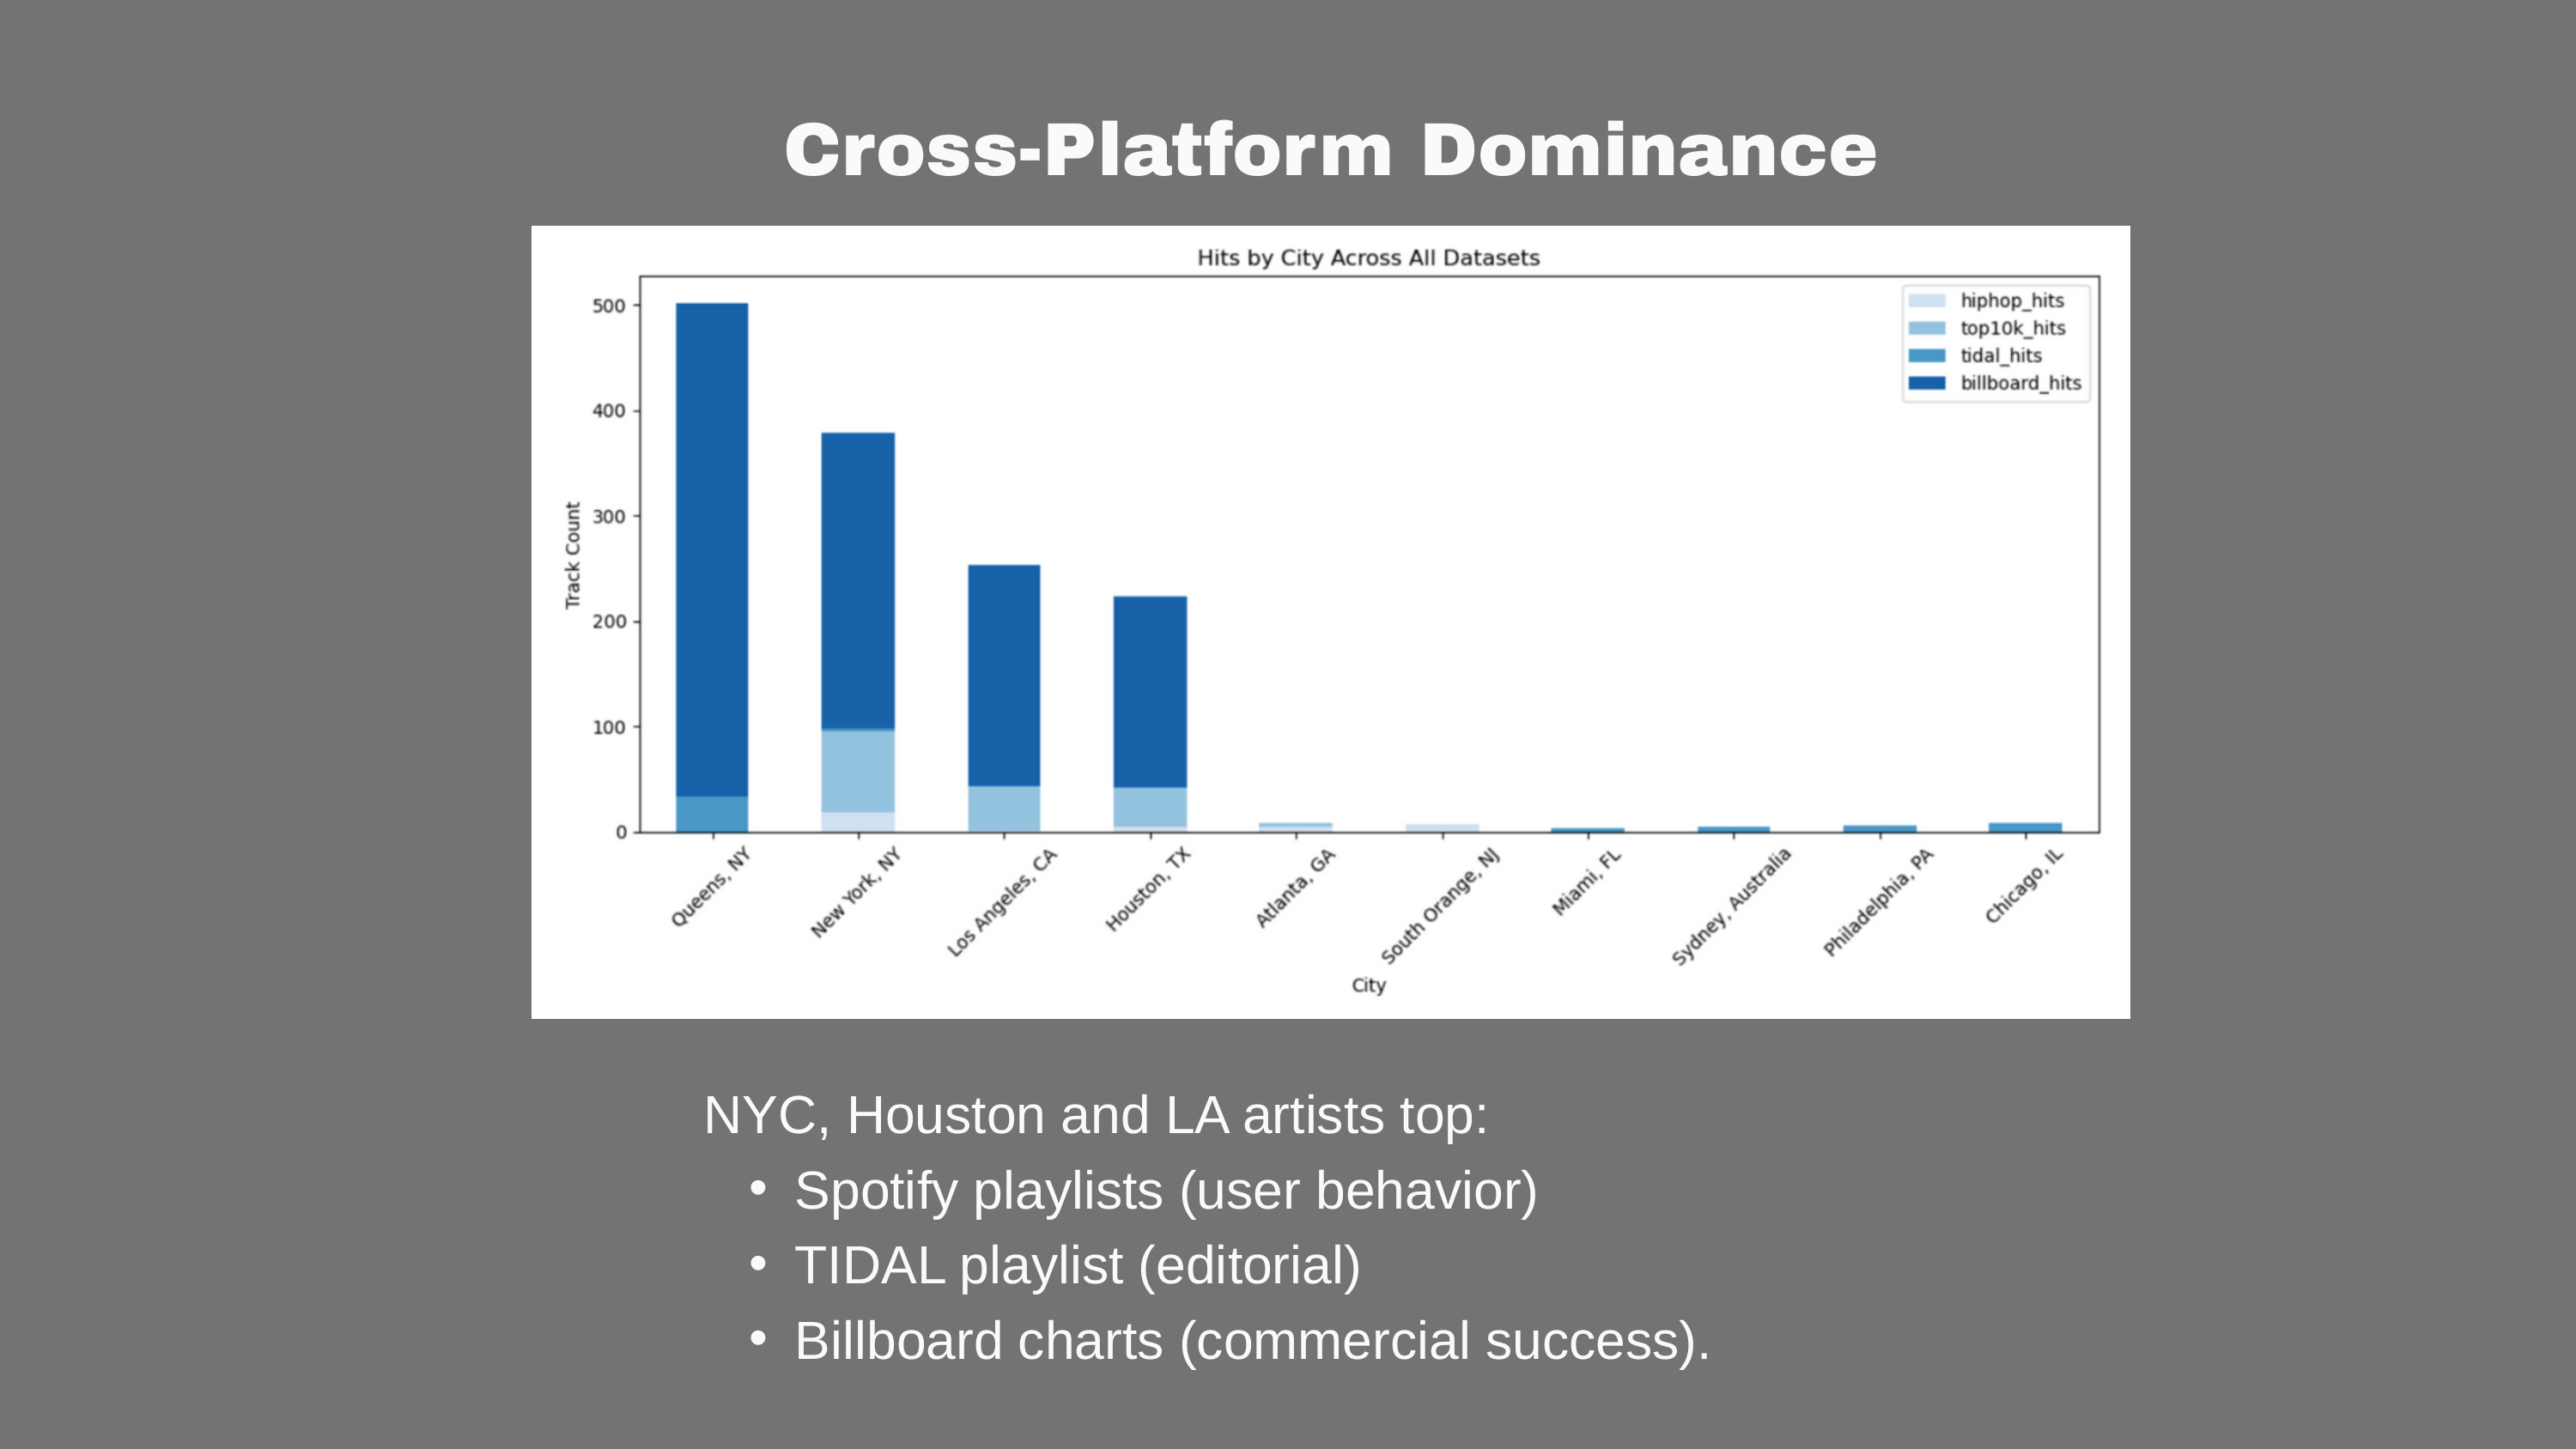

Cross-Platform Dominance

NYC, Houston and LA artists top:
Spotify playlists (user behavior)
TIDAL playlist (editorial)
Billboard charts (commercial success).